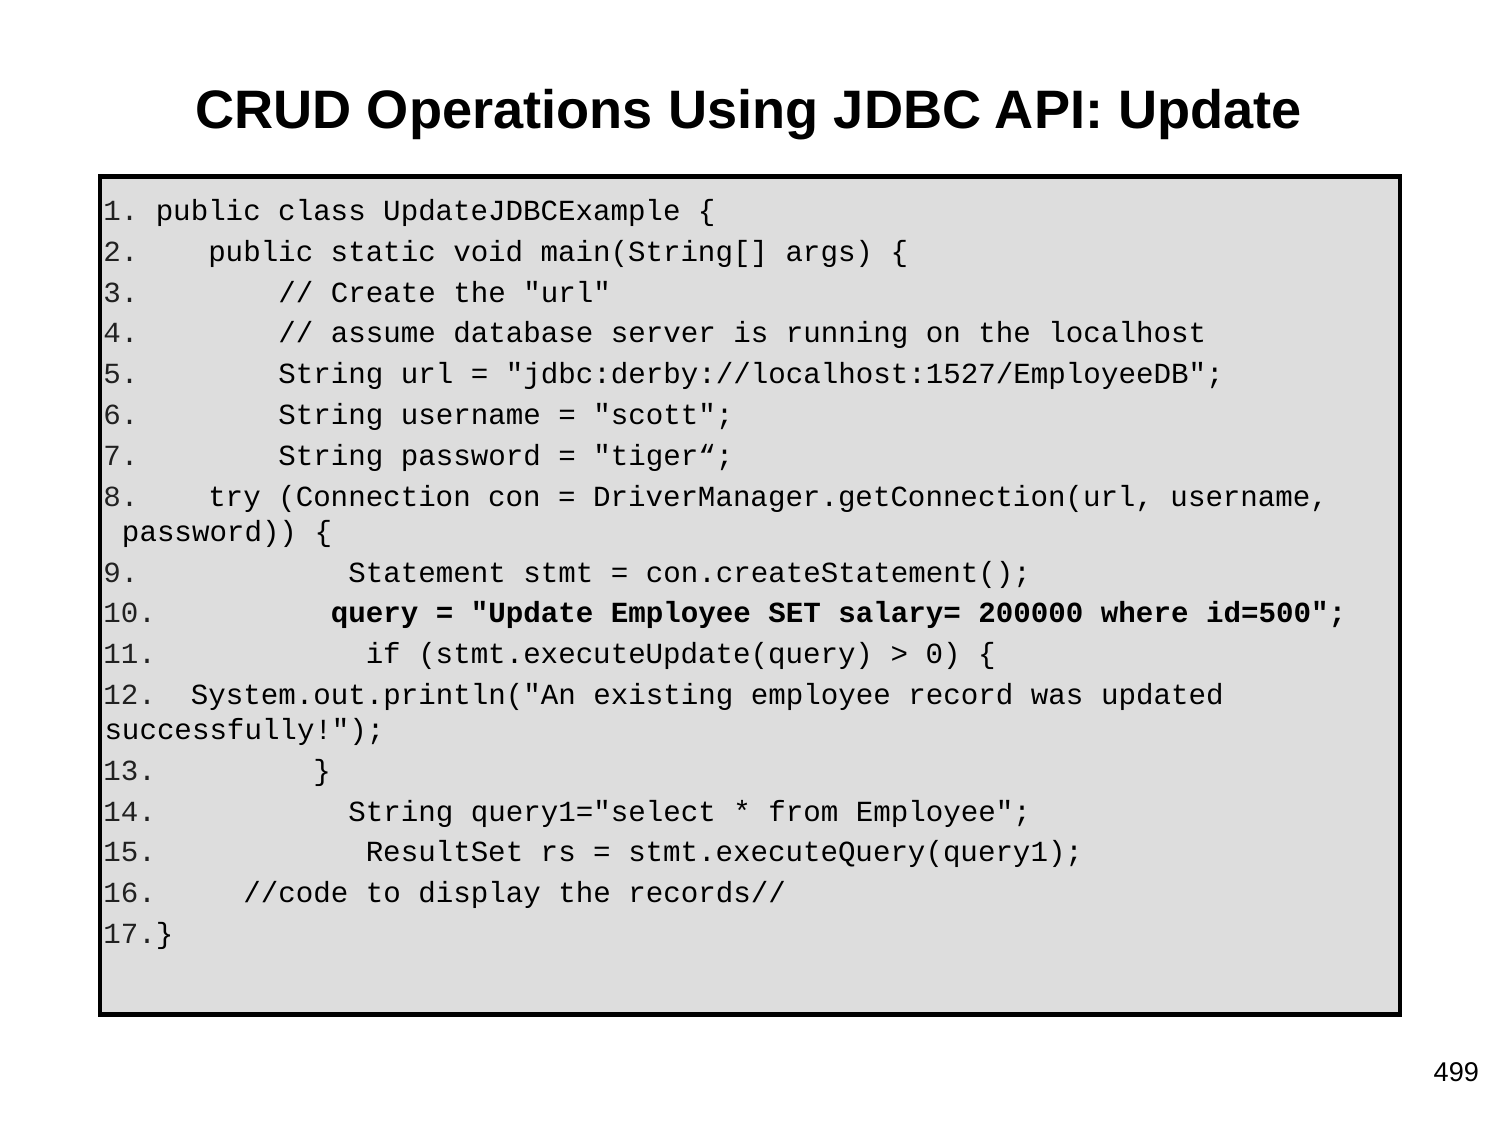

# CRUD Operations Using JDBC API: Update

 public class UpdateJDBCExample {
    public static void main(String[] args) {
        // Create the "url"
        // assume database server is running on the localhost
        String url = "jdbc:derby://localhost:1527/EmployeeDB";
        String username = "scott";
        String password = "tiger“;
    try (Connection con = DriverManager.getConnection(url, username,     password)) {
            Statement stmt = con.createStatement();
          query = "Update Employee SET salary= 200000 where id=500";
            if (stmt.executeUpdate(query) > 0) {
  System.out.println("An existing employee record was updated successfully!");
         }
           String query1="select * from Employee";
            ResultSet rs = stmt.executeQuery(query1);
     //code to display the records//
}
499